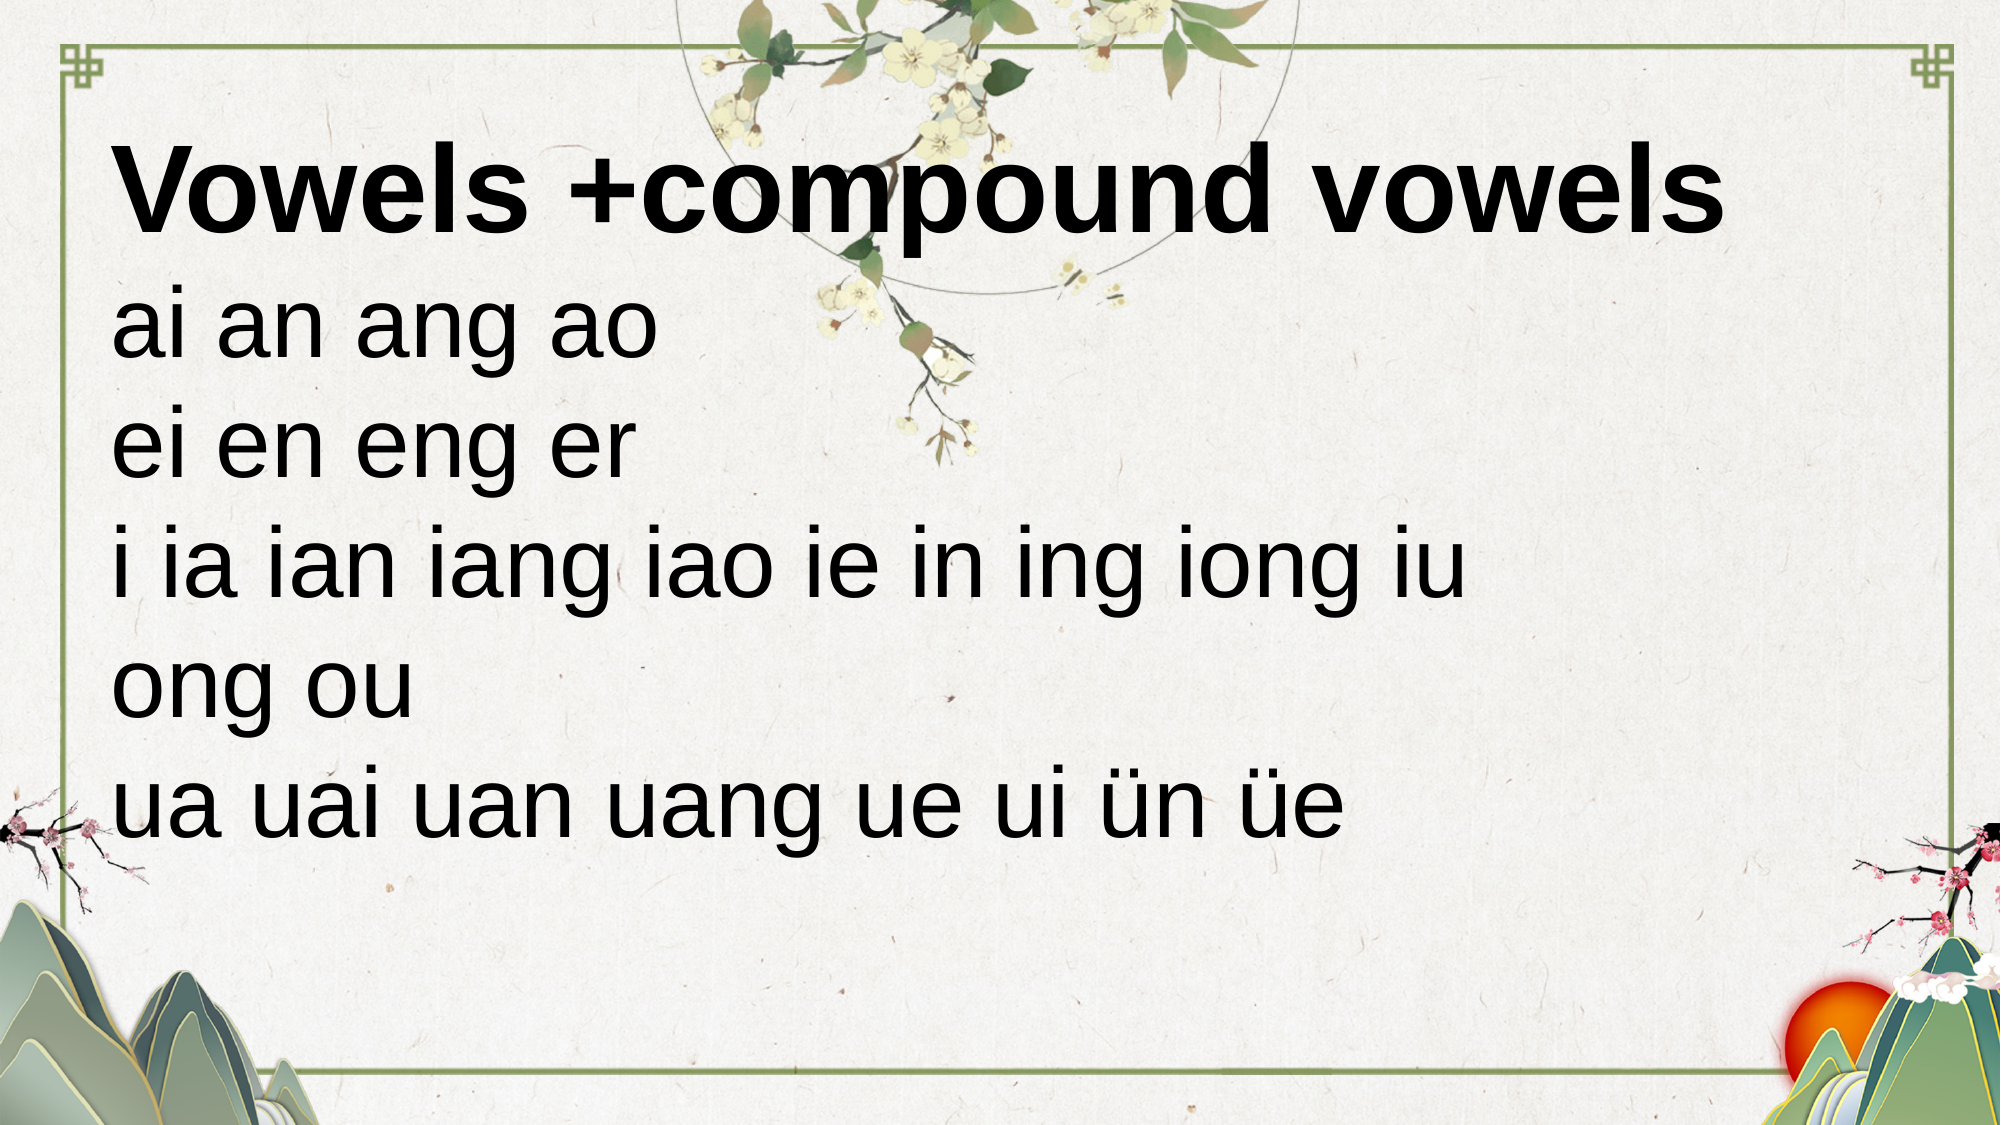

Vowels +compound vowels
ai an ang ao
ei en eng er
i ia ian iang iao ie in ing iong iu
ong ou
ua uai uan uang ue ui ün üe